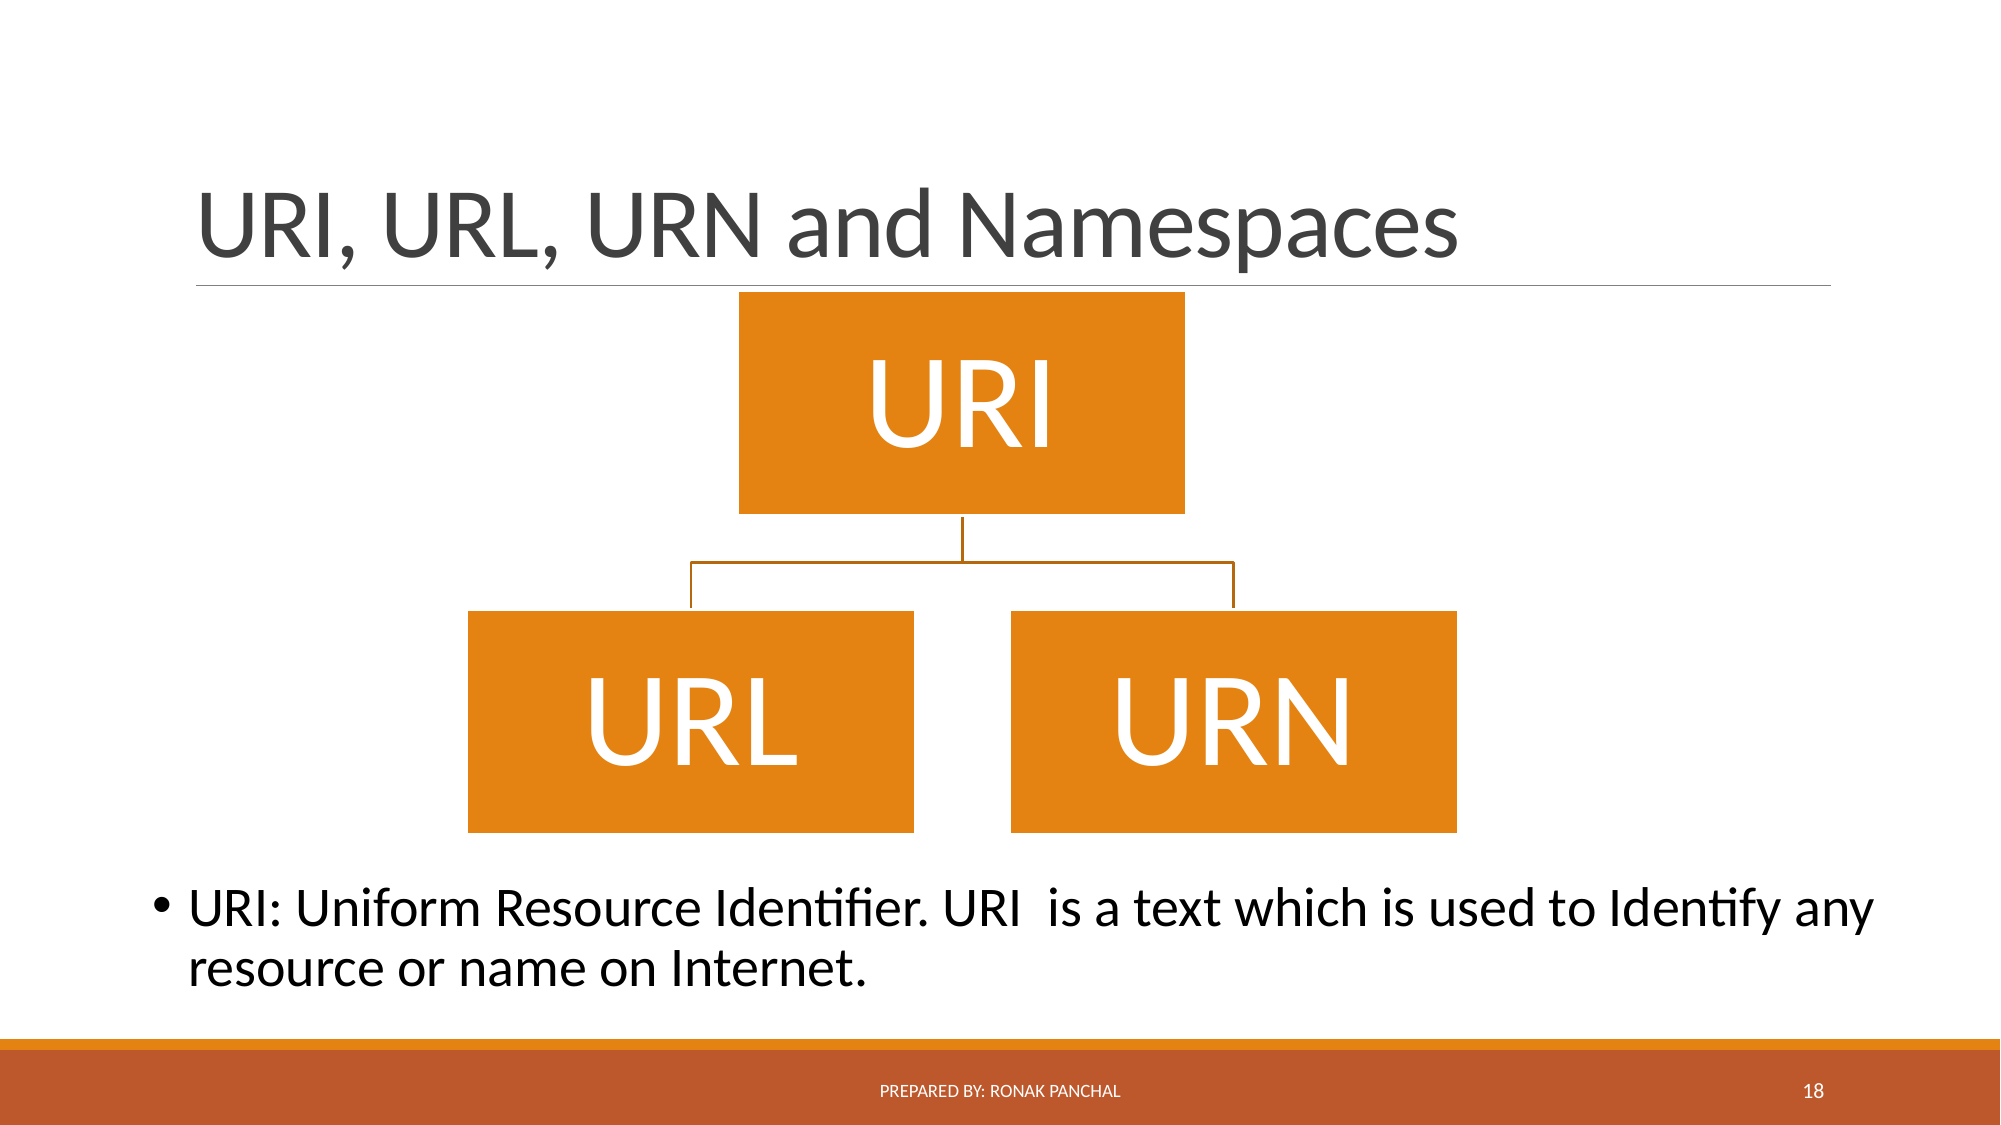

# URI, URL, URN and Namespaces
URI
URL
URN
URI: Uniform Resource Identifier. URI  is a text which is used to Identify any resource or name on Internet.

Prepared By: Ronak Panchal
18